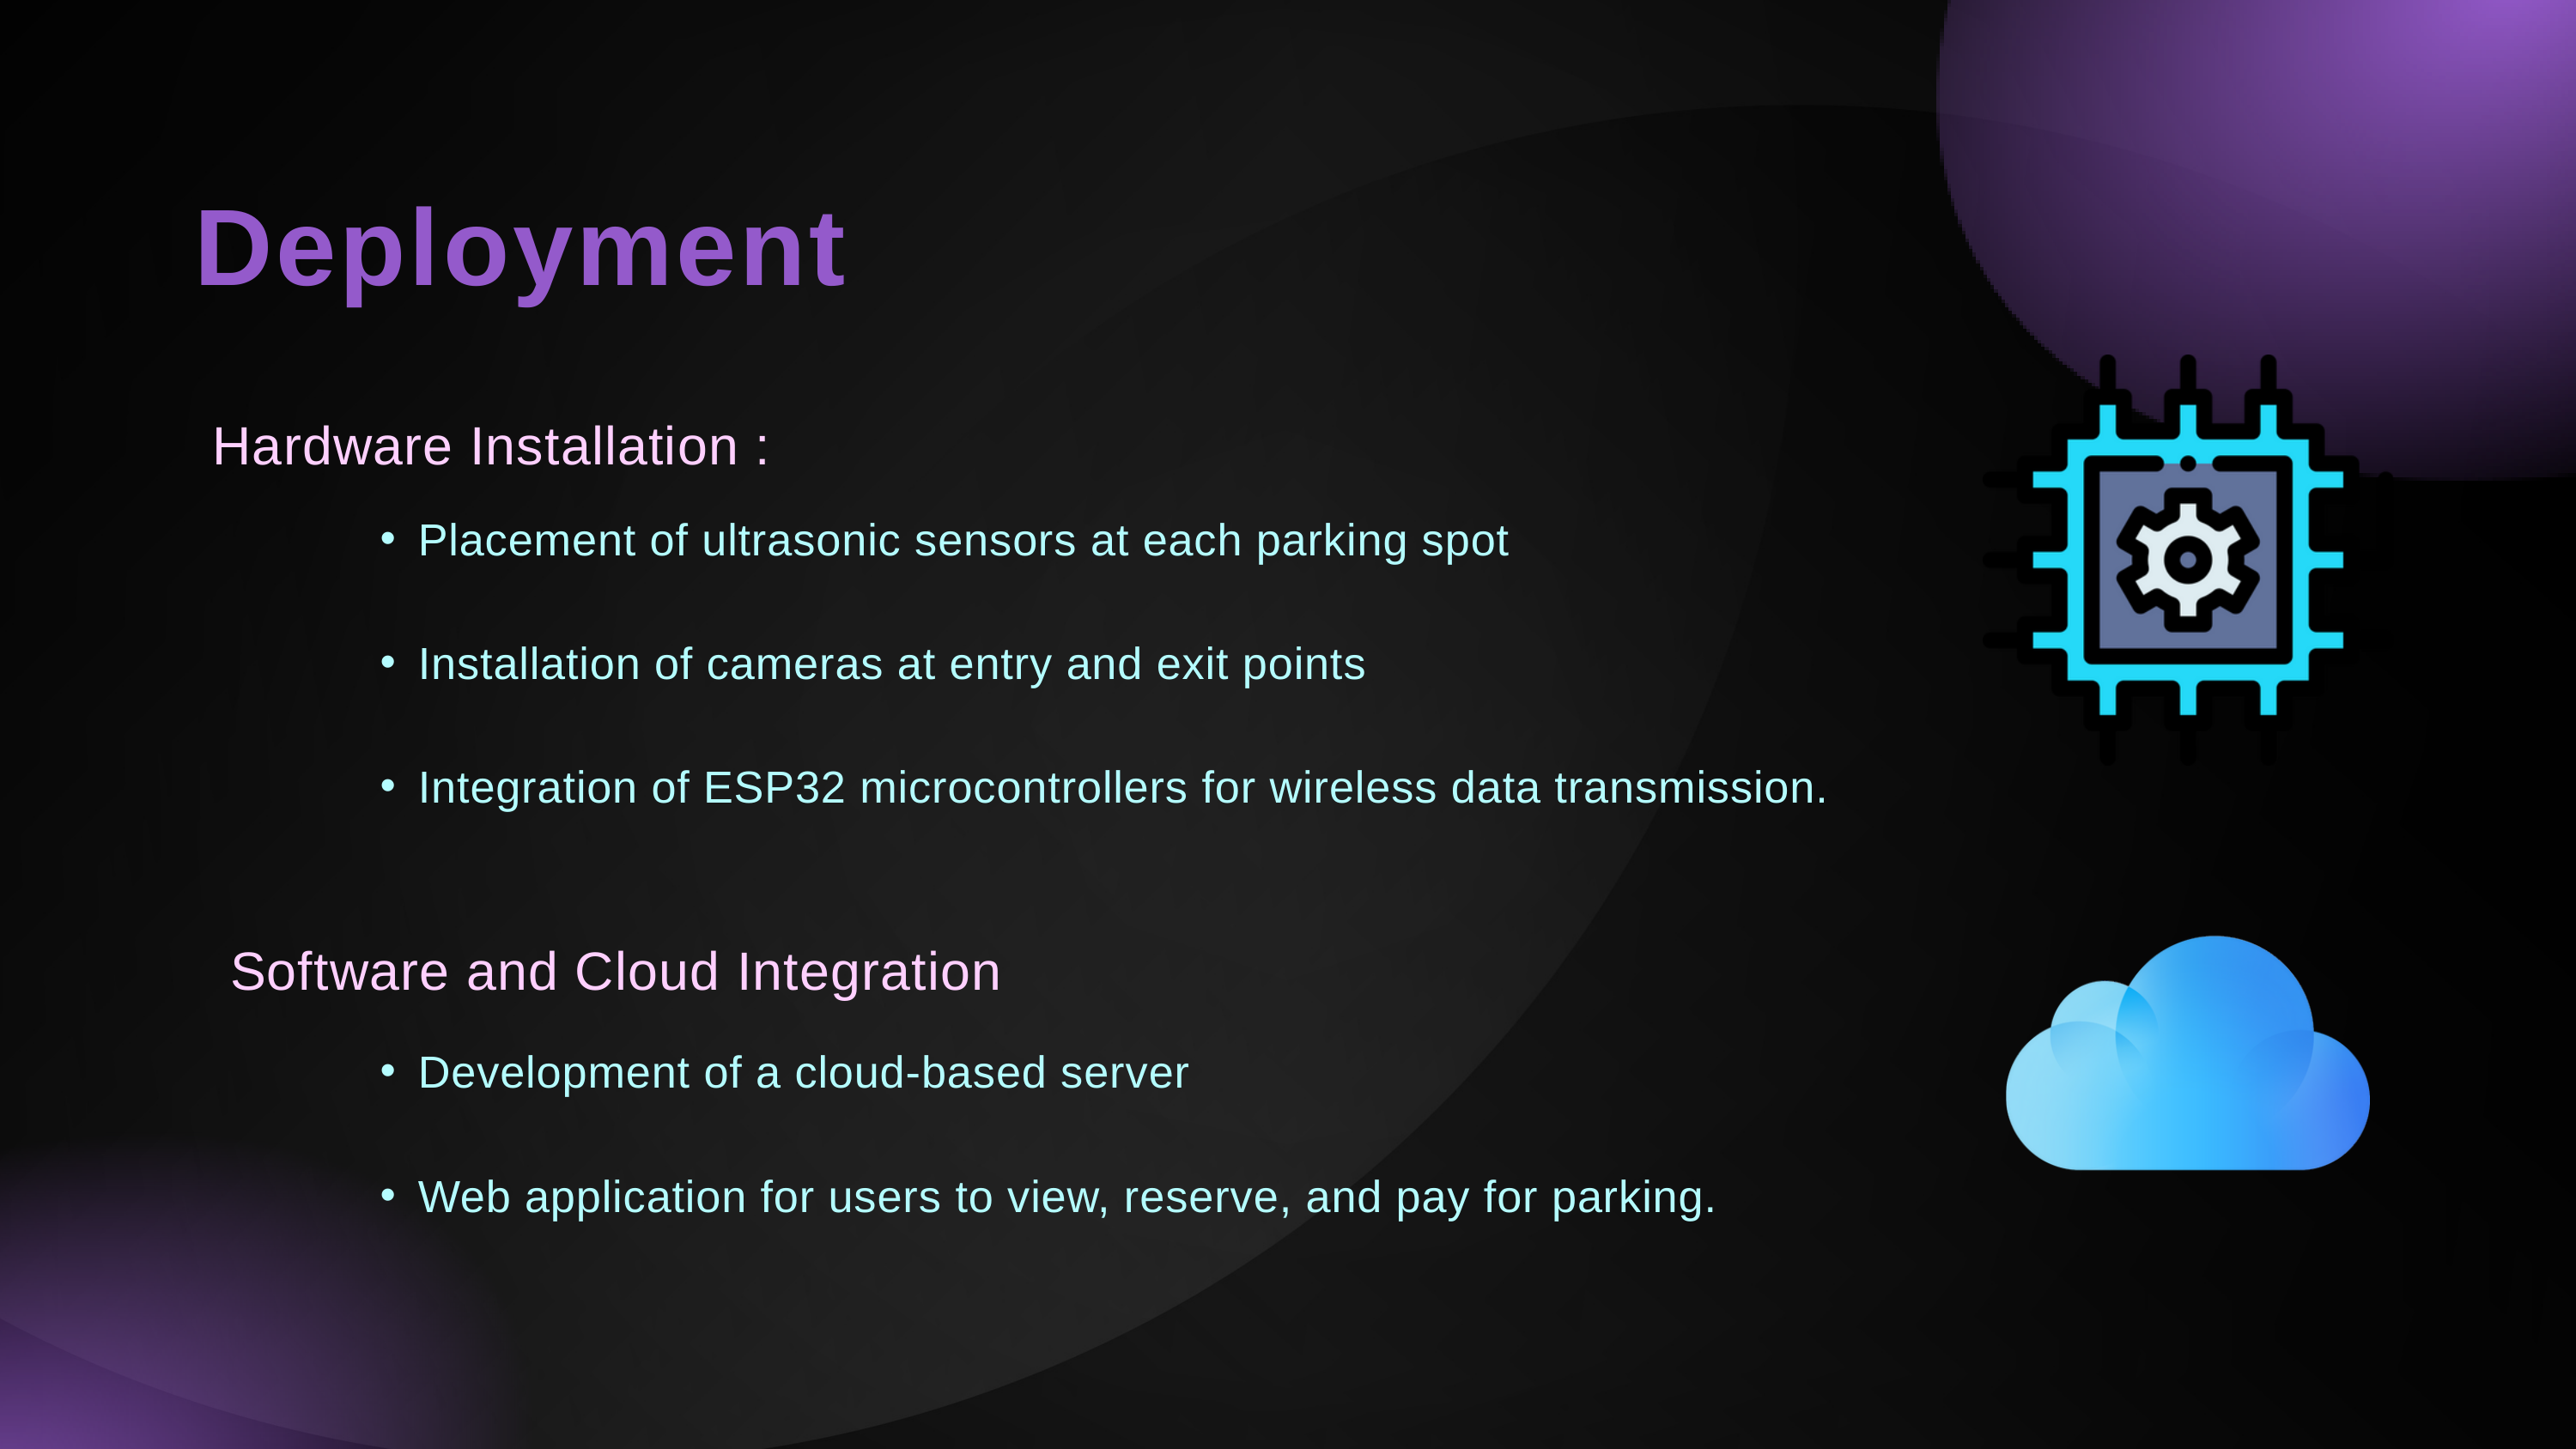

Deployment

Hardware Installation :
Placement of ultrasonic sensors at each parking spot

Installation of cameras at entry and exit points

Integration of ESP32 microcontrollers for wireless data transmission.

Software and Cloud Integration

Development of a cloud-based server

Web application for users to view, reserve, and pay for parking.